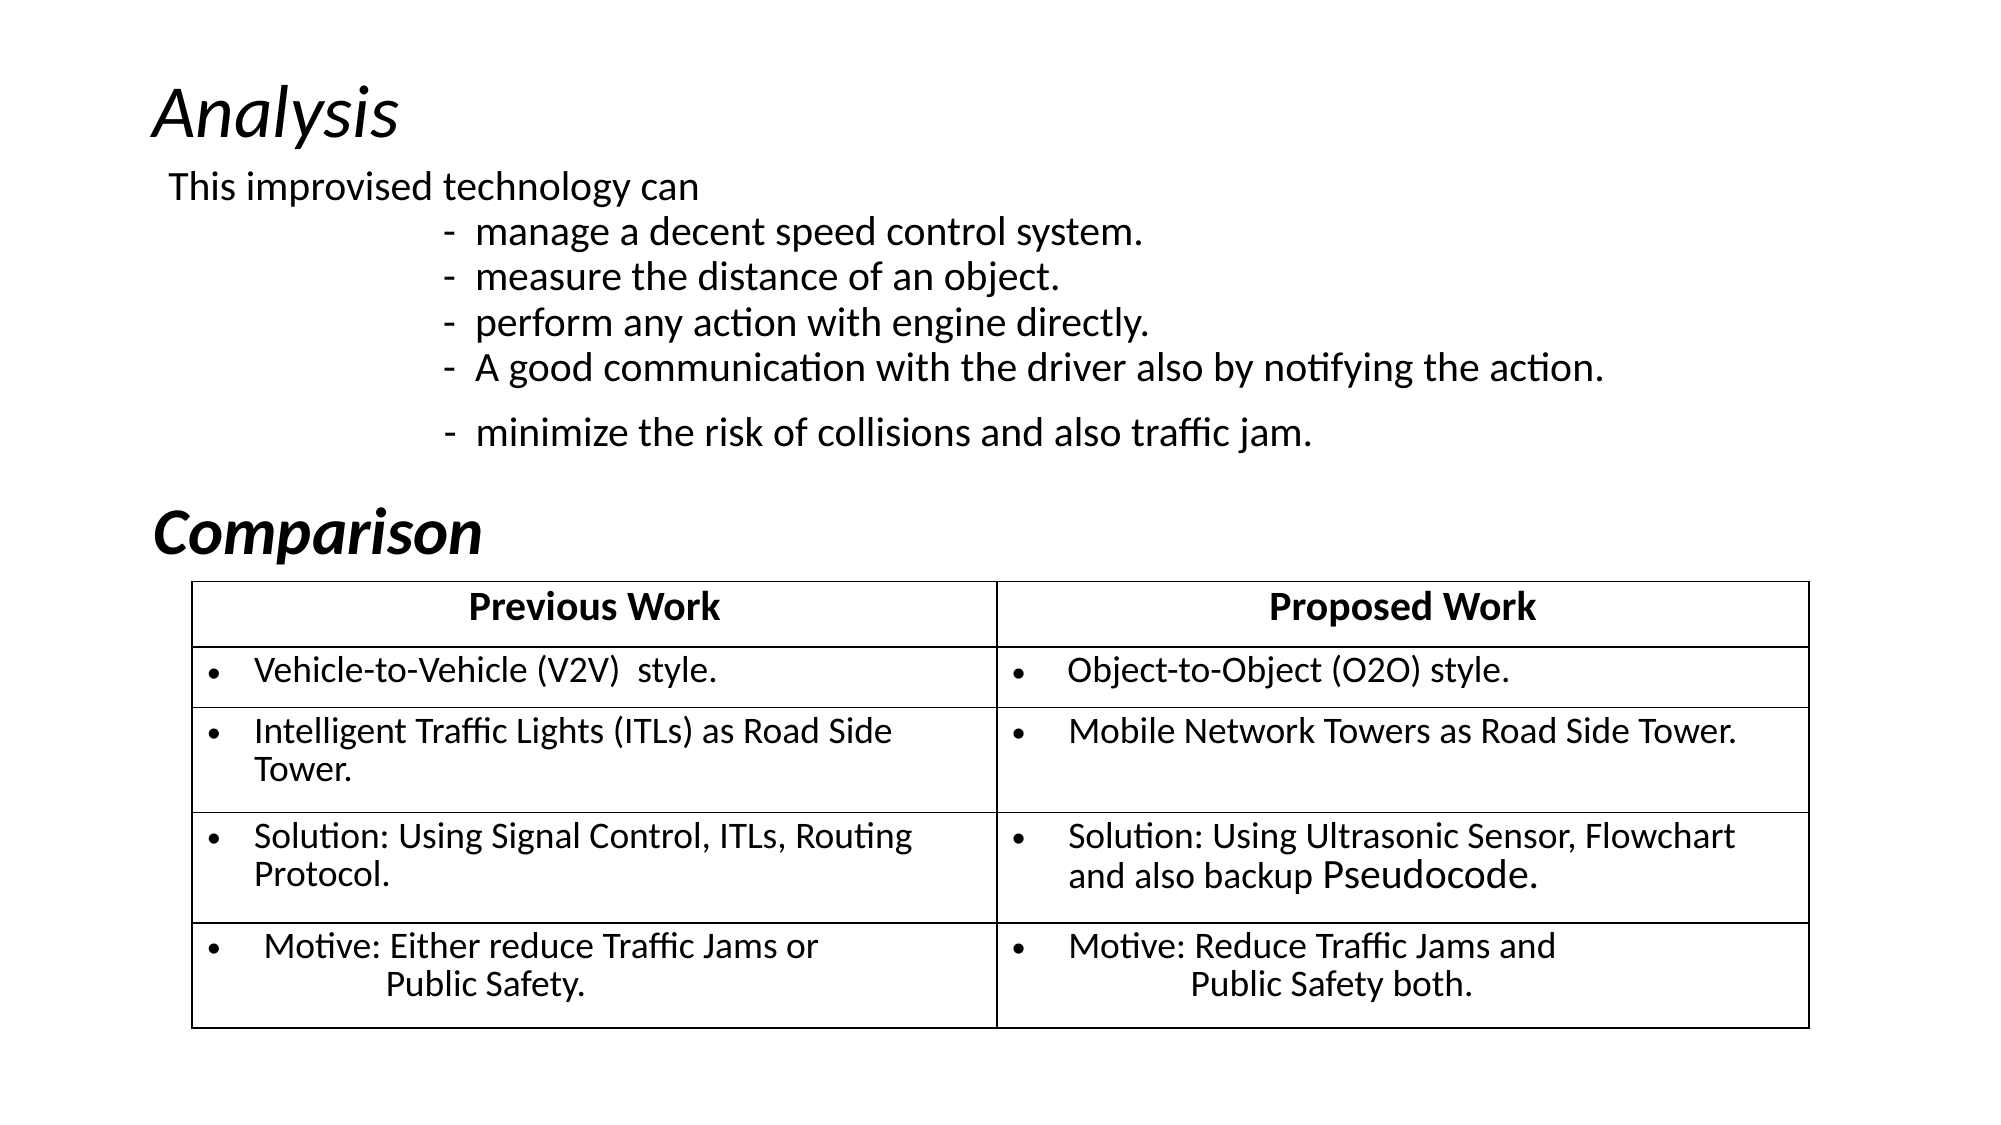

# Analysis
This improvised technology can
                             -  manage a decent speed control system.
                             -  measure the distance of an object.
                             -  perform any action with engine directly.
                             -  A good communication with the driver also by notifying the action.
                             -  minimize the risk of collisions and also traffic jam.
Comparison
| Previous Work | Proposed Work |
| --- | --- |
| Vehicle-to-Vehicle (V2V) style. | Object-to-Object (O2O) style. |
| Intelligent Traffic Lights (ITLs) as Road Side Tower. | Mobile Network Towers as Road Side Tower. |
| Solution: Using Signal Control, ITLs, Routing Protocol. | Solution: Using Ultrasonic Sensor, Flowchart and also backup Pseudocode. |
| Motive: Either reduce Traffic Jams or Public Safety. | Motive: Reduce Traffic Jams and Public Safety both. |